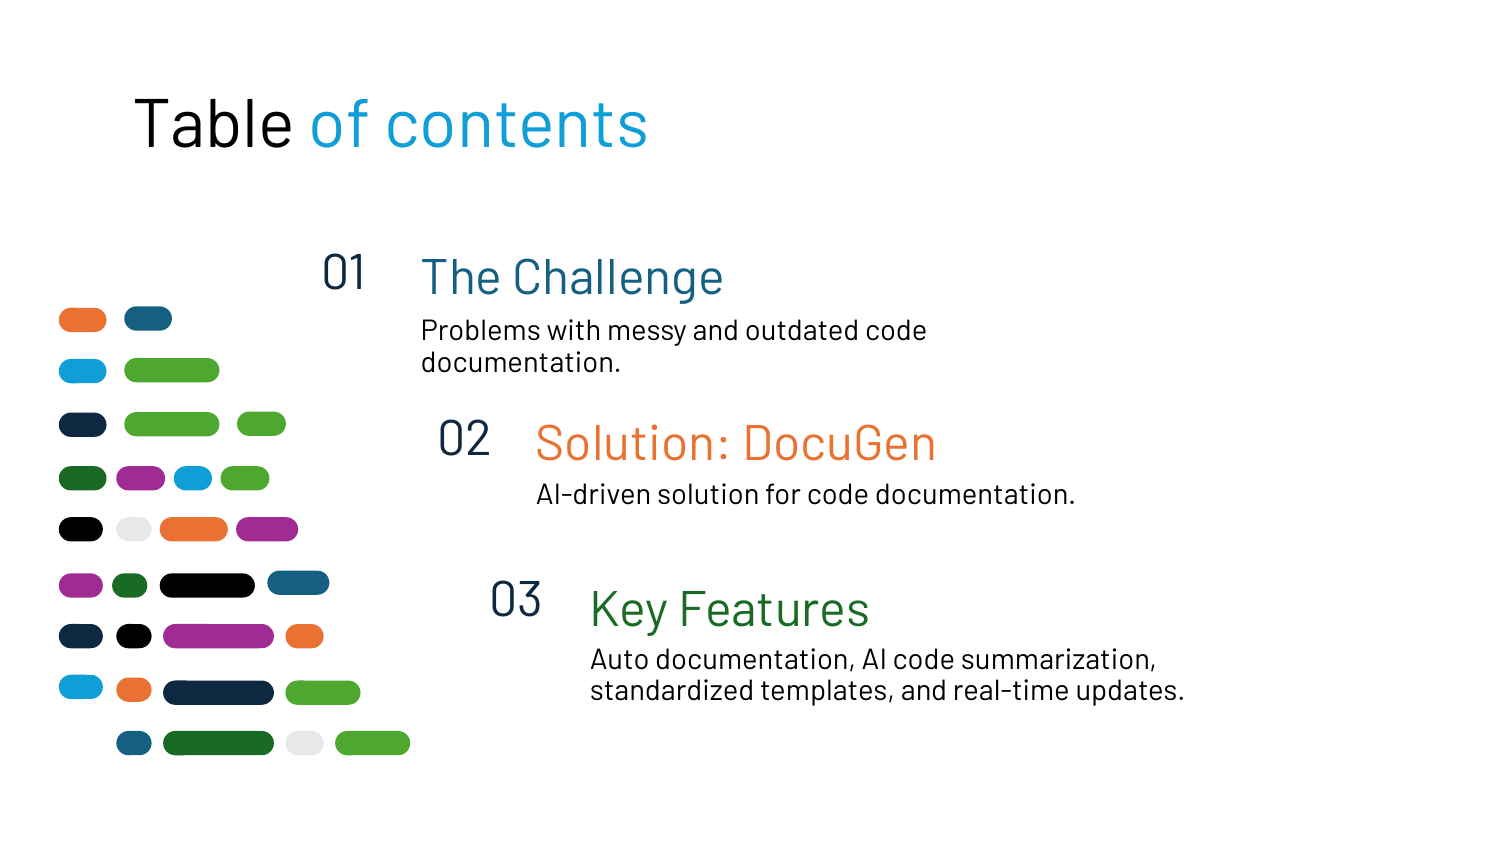

# Table of contents
01
The Challenge
Problems with messy and outdated code documentation.

02
Solution: DocuGen
AI-driven solution for code documentation.
03
Key Features
Auto documentation, AI code summarization, standardized templates, and real-time updates.